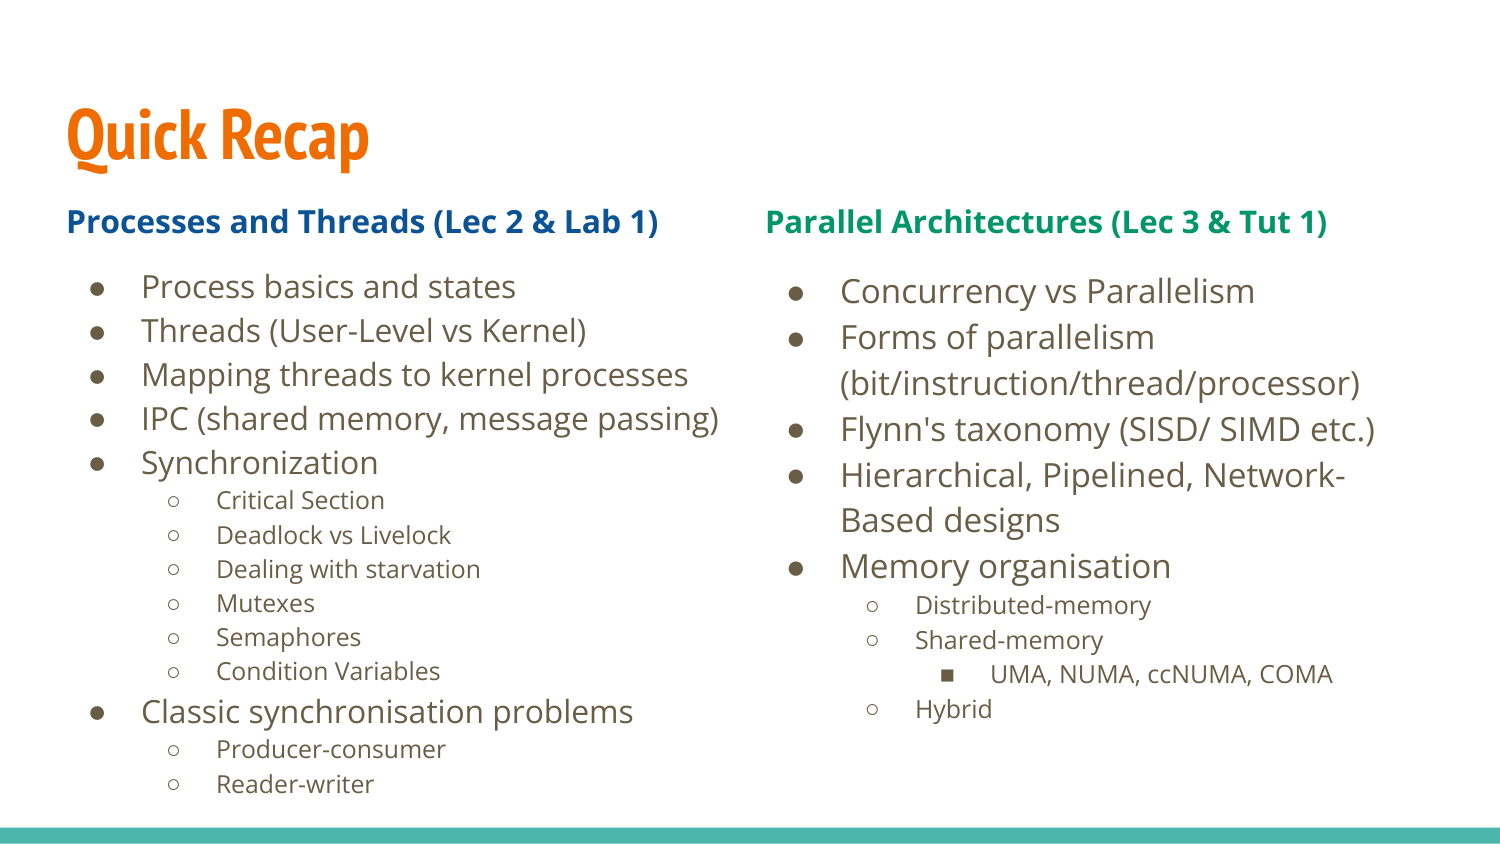

# Quick Recap
Processes and Threads (Lec 2 & Lab 1)
Process basics and states
Threads (User-Level vs Kernel)
Mapping threads to kernel processes
IPC (shared memory, message passing)
Synchronization
Critical Section
Deadlock vs Livelock
Dealing with starvation
Mutexes
Semaphores
Condition Variables
Classic synchronisation problems
Producer-consumer
Reader-writer
Parallel Architectures (Lec 3 & Tut 1)
Concurrency vs Parallelism
Forms of parallelism (bit/instruction/thread/processor)
Flynn's taxonomy (SISD/ SIMD etc.)
Hierarchical, Pipelined, Network-Based designs
Memory organisation
Distributed-memory
Shared-memory
UMA, NUMA, ccNUMA, COMA
Hybrid